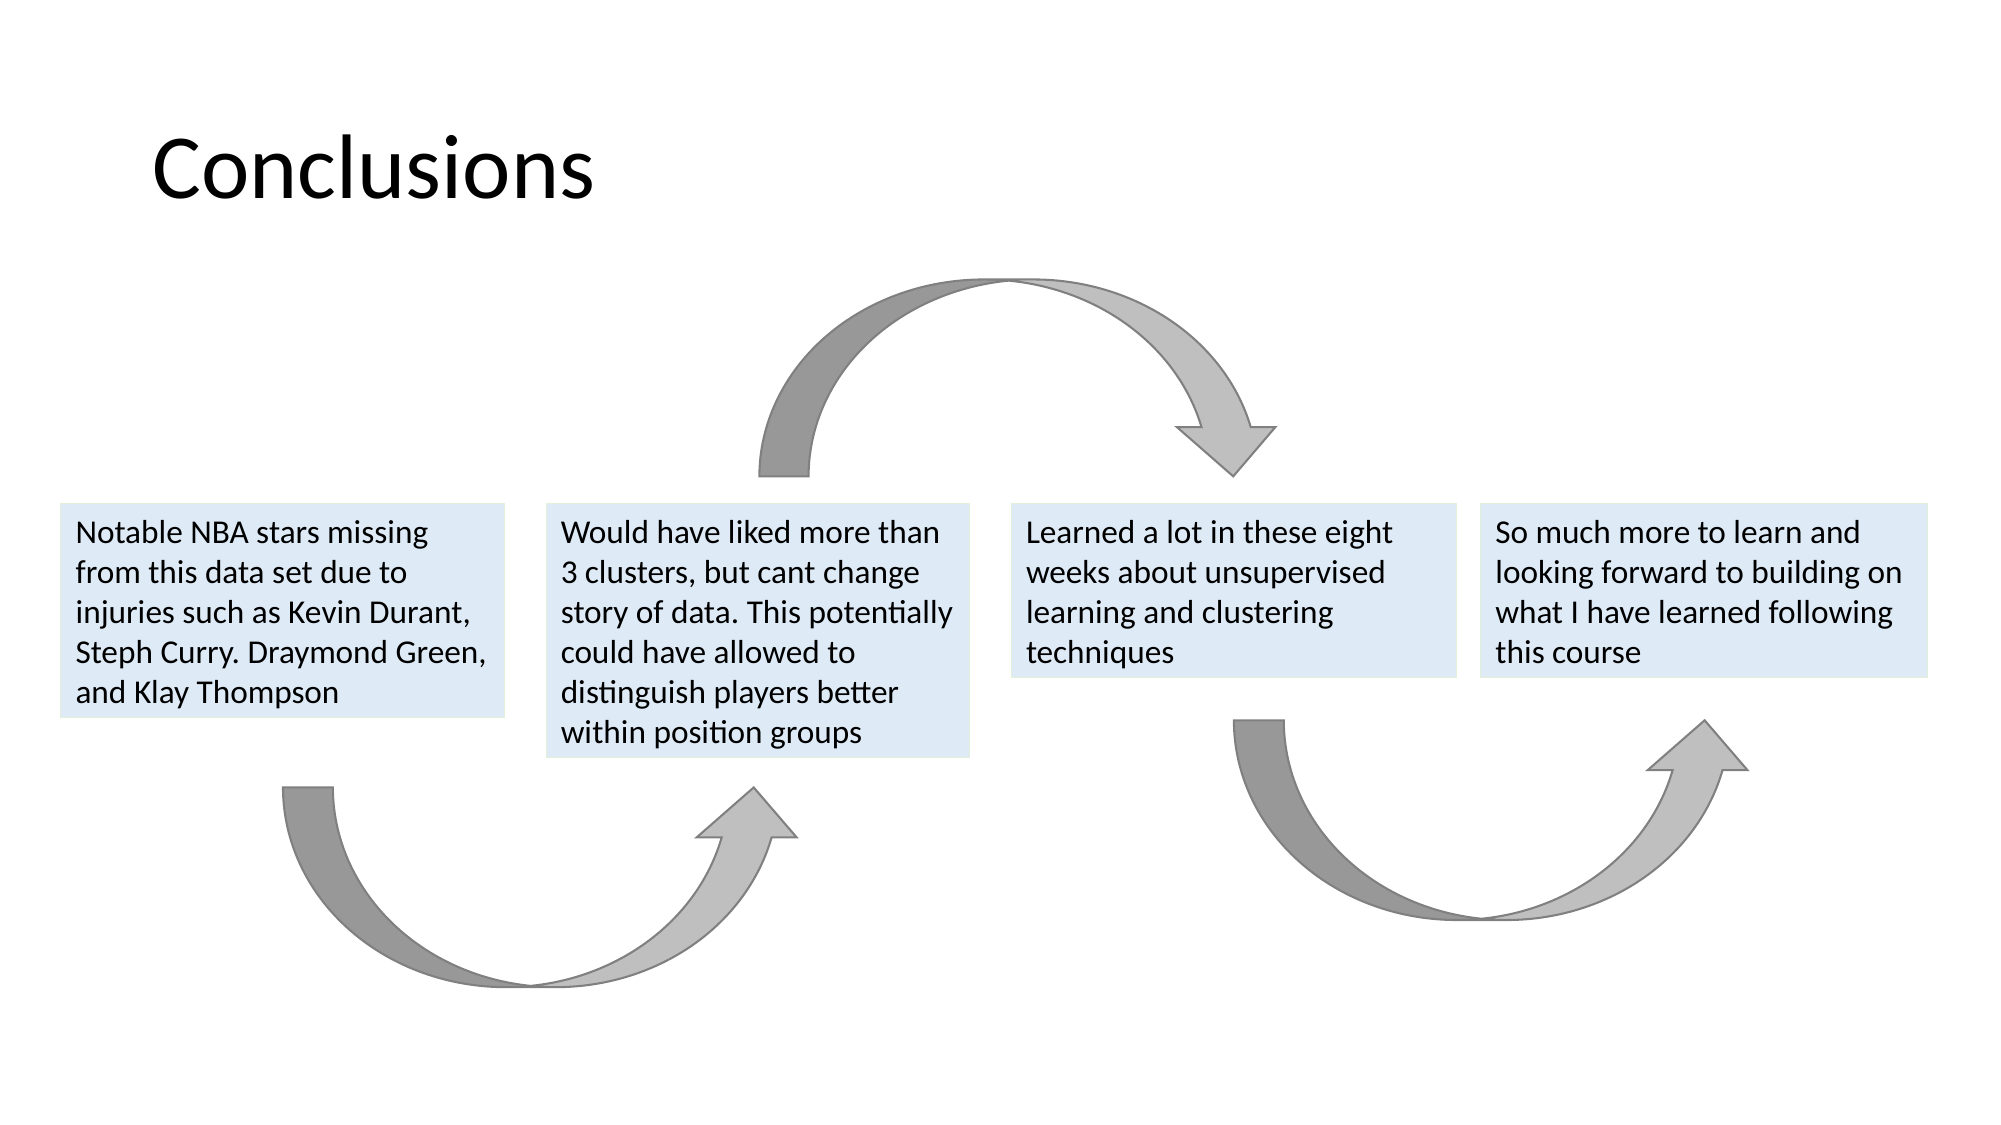

# Conclusions

Notable NBA stars missing from this data set due to injuries such as Kevin Durant, Steph Curry. Draymond Green, and Klay Thompson
Would have liked more than 3 clusters, but cant change story of data. This potentially could have allowed to distinguish players better within position groups
Learned a lot in these eight weeks about unsupervised learning and clustering techniques
So much more to learn and looking forward to building on what I have learned following this course